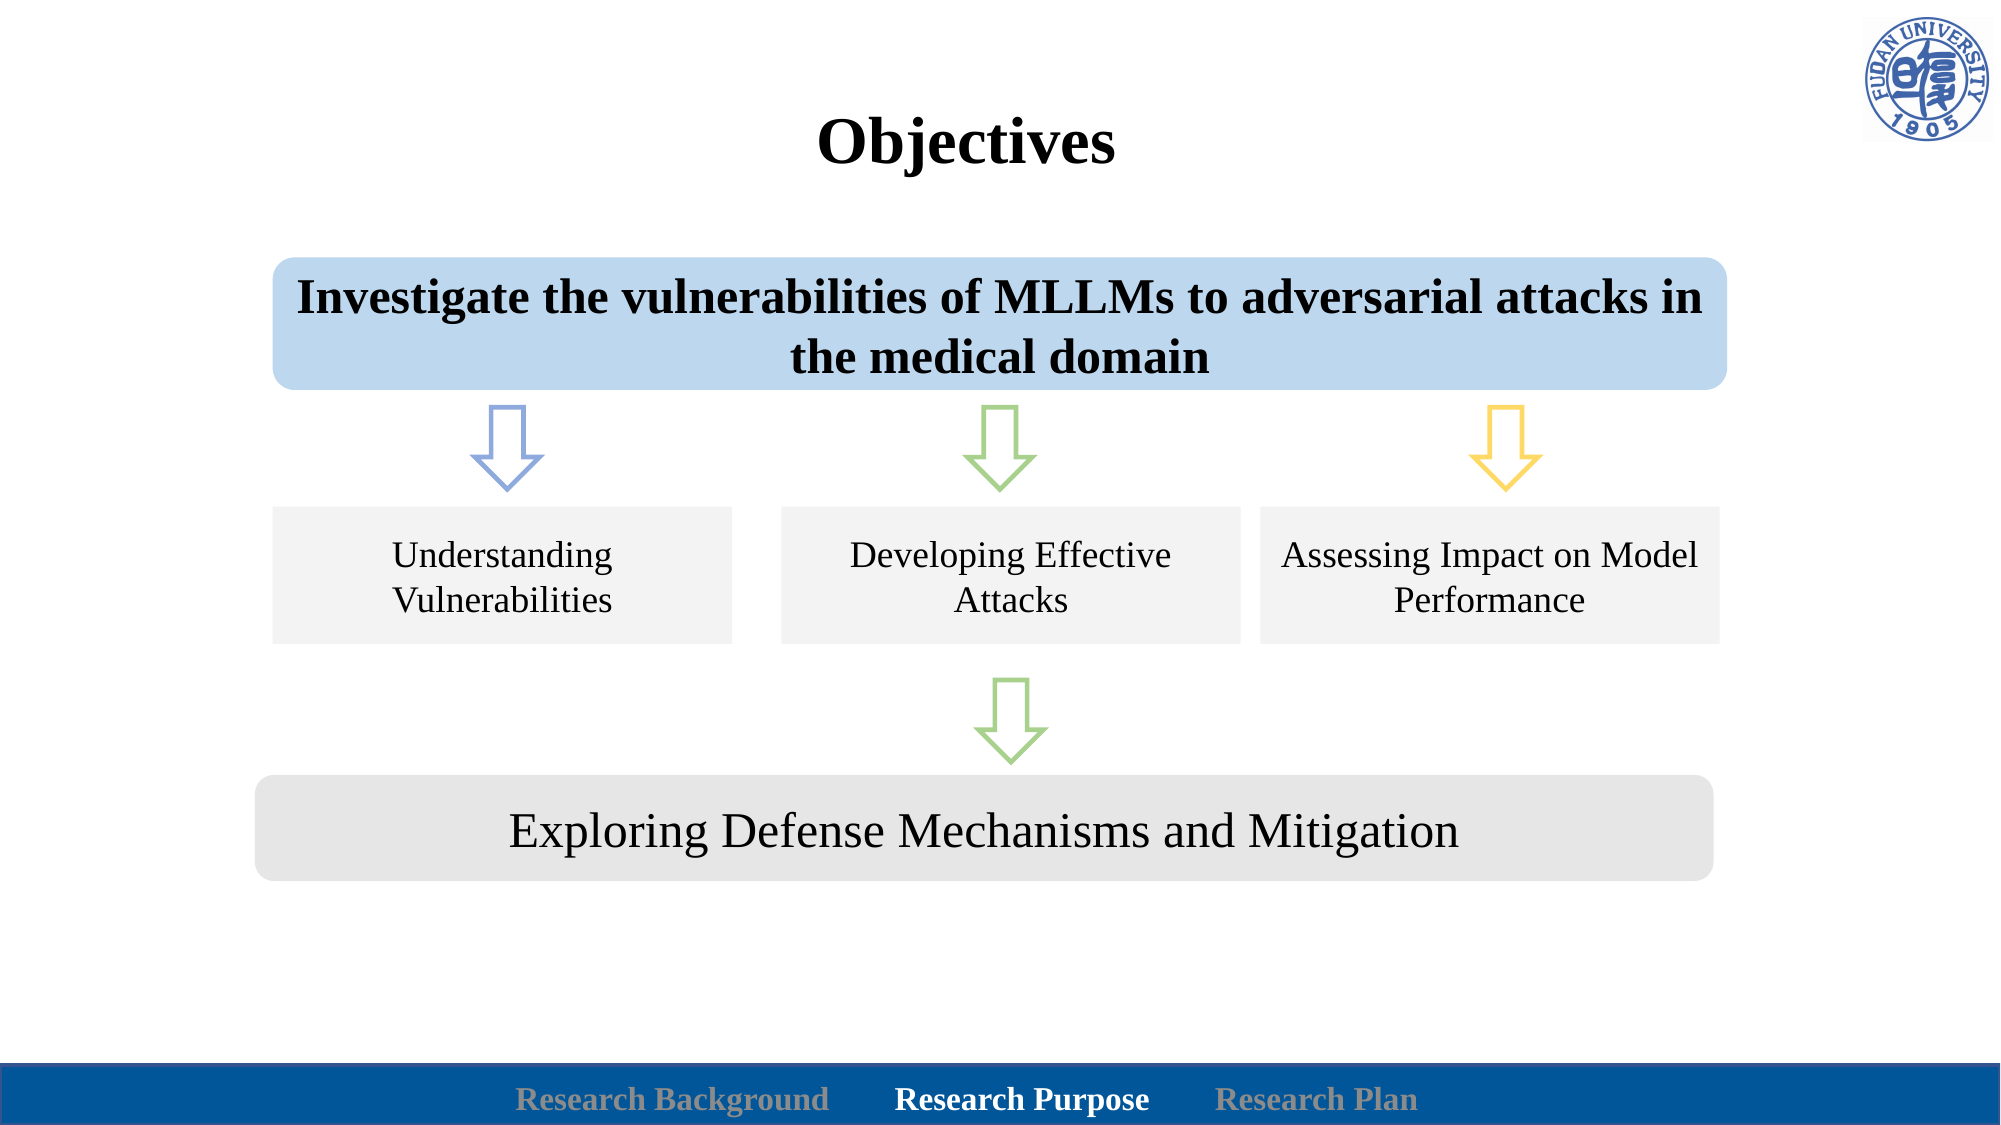

Objectives
Investigate the vulnerabilities of MLLMs to adversarial attacks in the medical domain

Assessing Impact on Model Performance
Understanding Vulnerabilities
Developing Effective Attacks

Exploring Defense Mechanisms and Mitigation
Research Background       Research Purpose       Research Plan